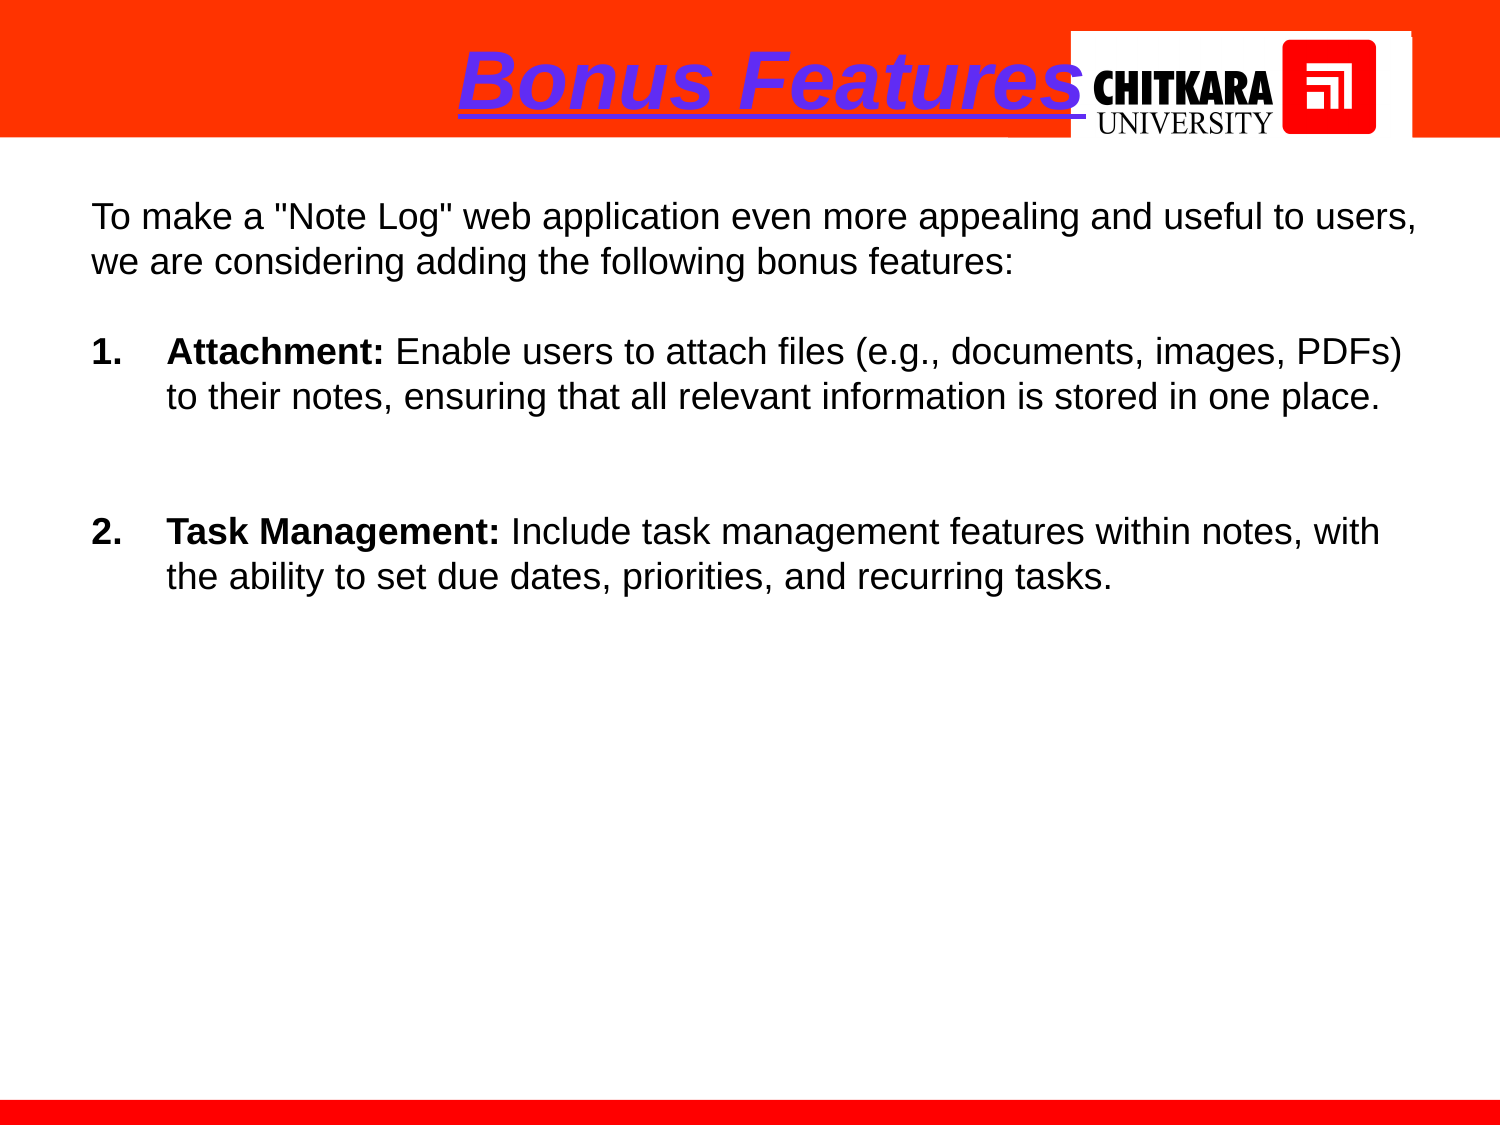

Bonus Features
To make a "Note Log" web application even more appealing and useful to users, we are considering adding the following bonus features:

Attachment: Enable users to attach files (e.g., documents, images, PDFs) to their notes, ensuring that all relevant information is stored in one place.

Task Management: Include task management features within notes, with the ability to set due dates, priorities, and recurring tasks.